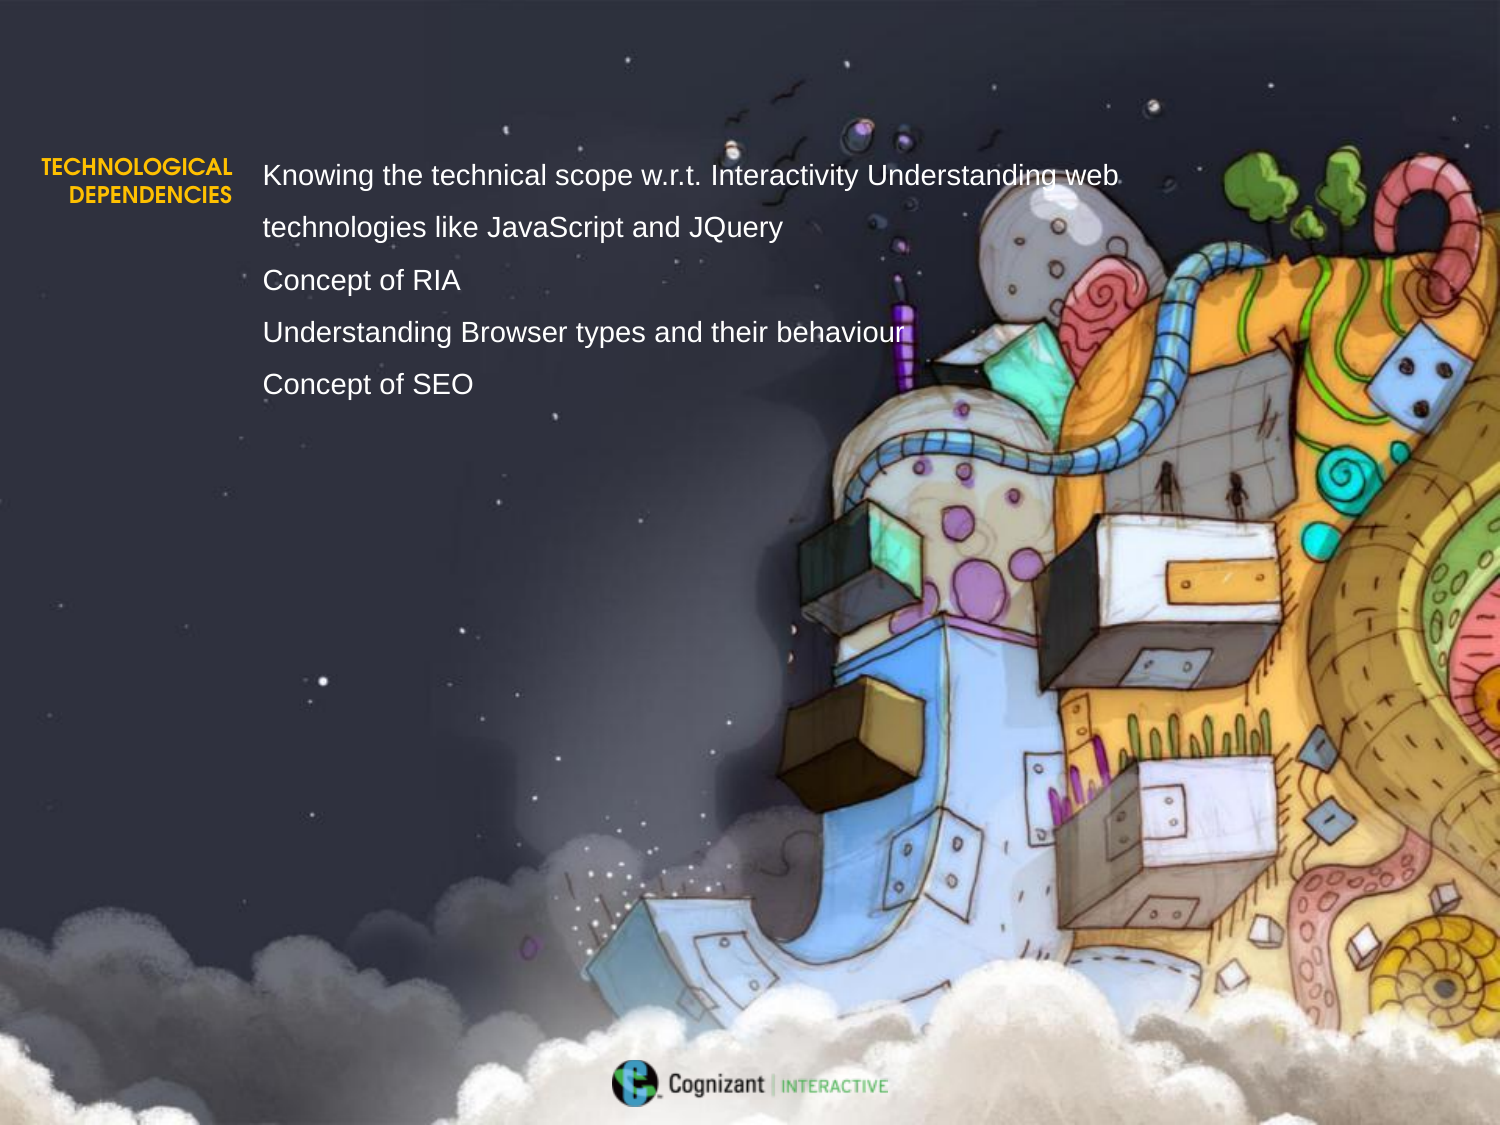

Knowing the technical scope w.r.t. Interactivity Understanding web technologies like JavaScript and JQuery
Concept of RIA
Understanding Browser types and their behaviour
Concept of SEO
TECHNOLOGICAL
DEPENDENCIES